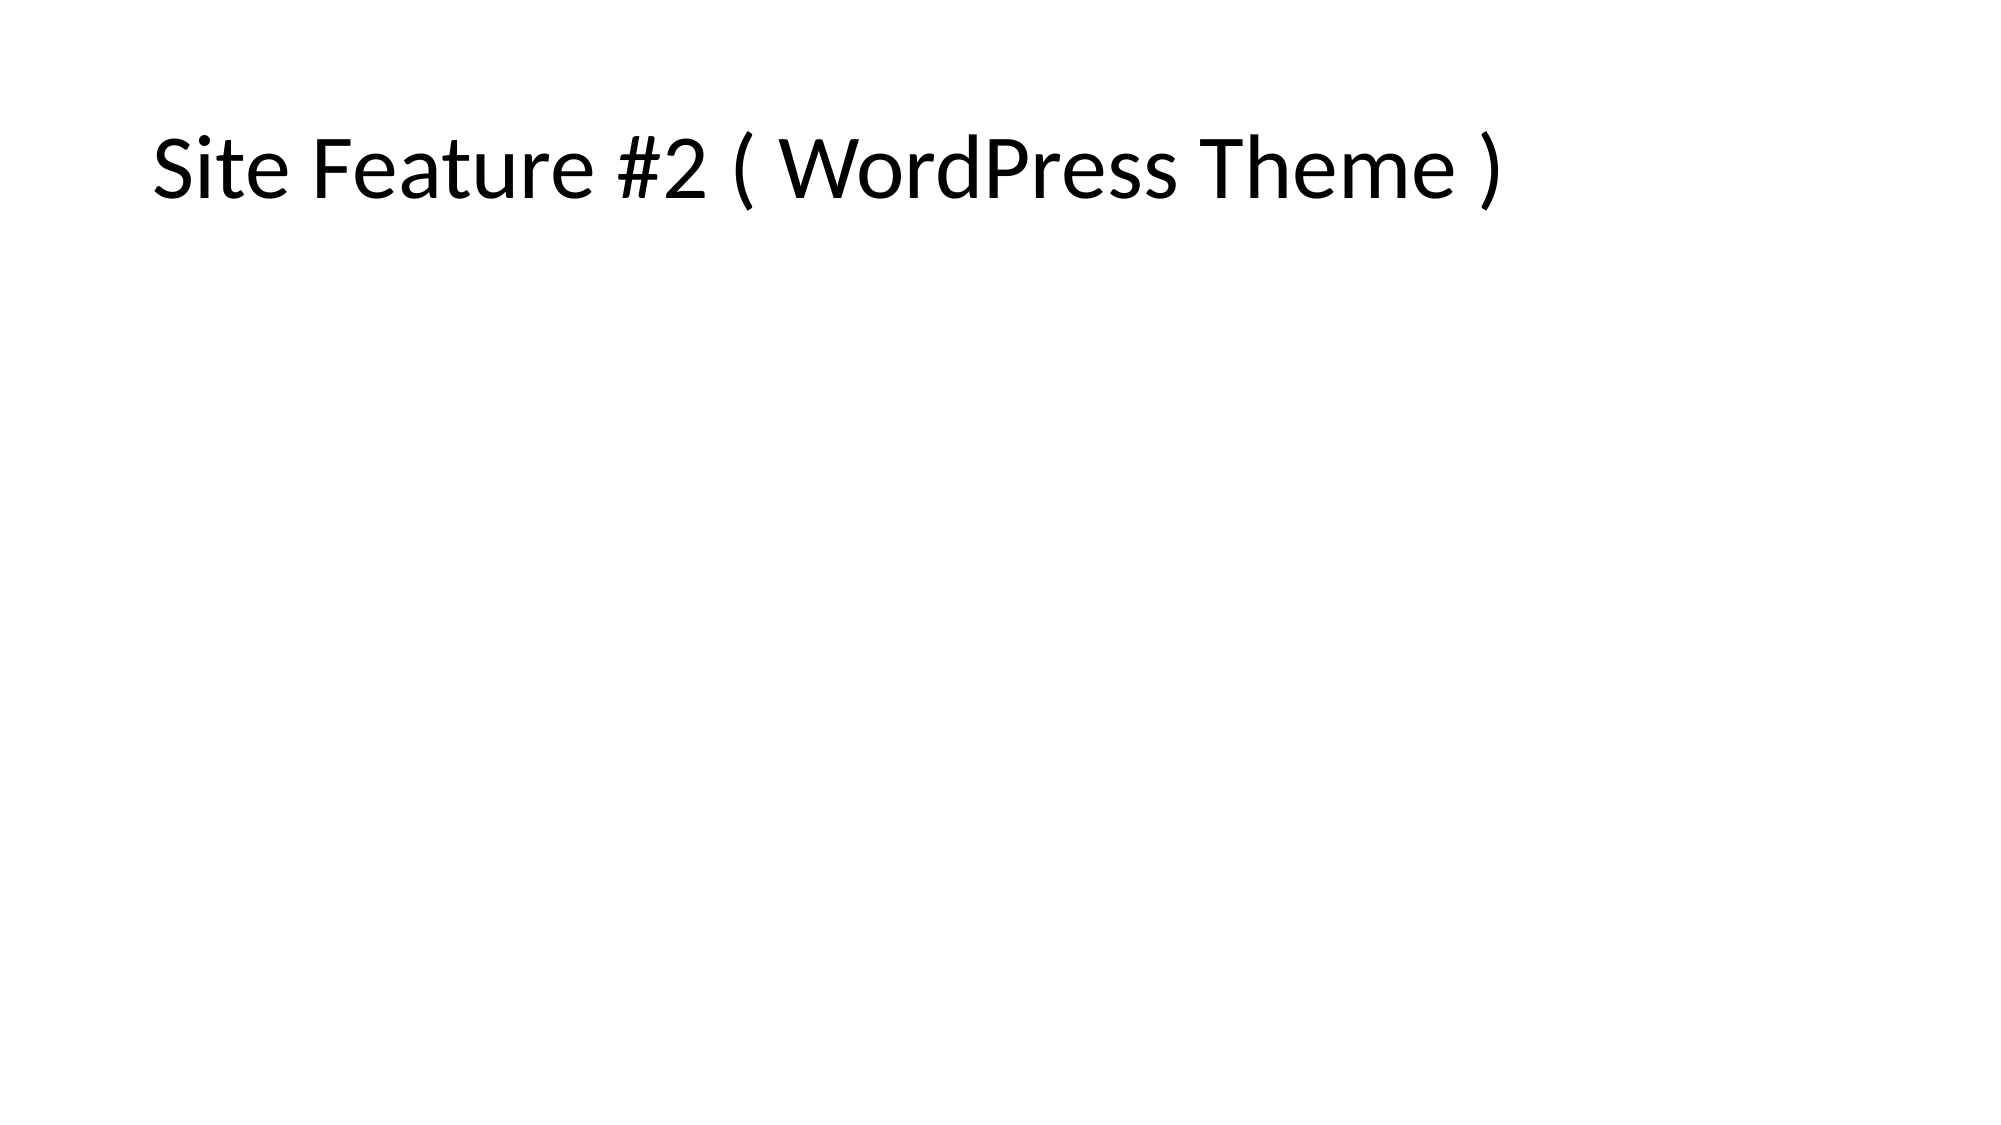

# Site Feature #2 ( WordPress Theme )